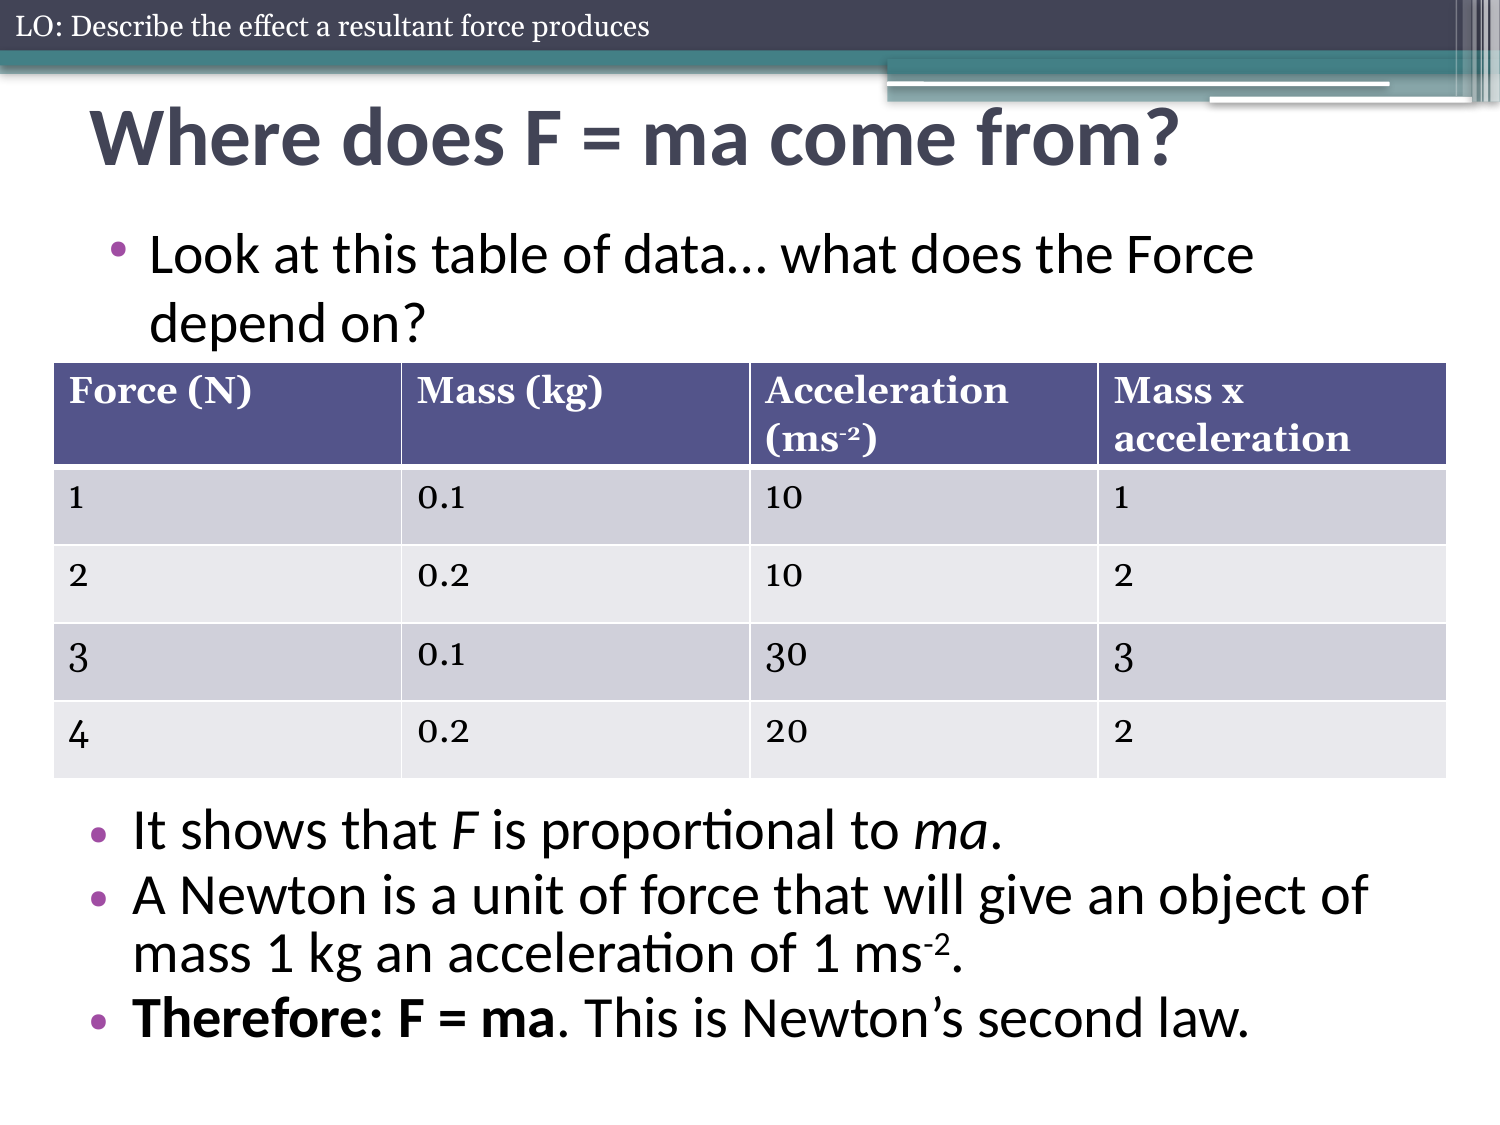

LO: Describe the effect a resultant force produces
# Where does F = ma come from?
Look at this table of data… what does the Force depend on?
| Force (N) | Mass (kg) | Acceleration (ms-2) | Mass x acceleration |
| --- | --- | --- | --- |
| 1 | 0.1 | 10 | 1 |
| 2 | 0.2 | 10 | 2 |
| 3 | 0.1 | 30 | 3 |
| 4 | 0.2 | 20 | 2 |
It shows that F is proportional to ma.
A Newton is a unit of force that will give an object of mass 1 kg an acceleration of 1 ms-2.
Therefore: F = ma. This is Newton’s second law.